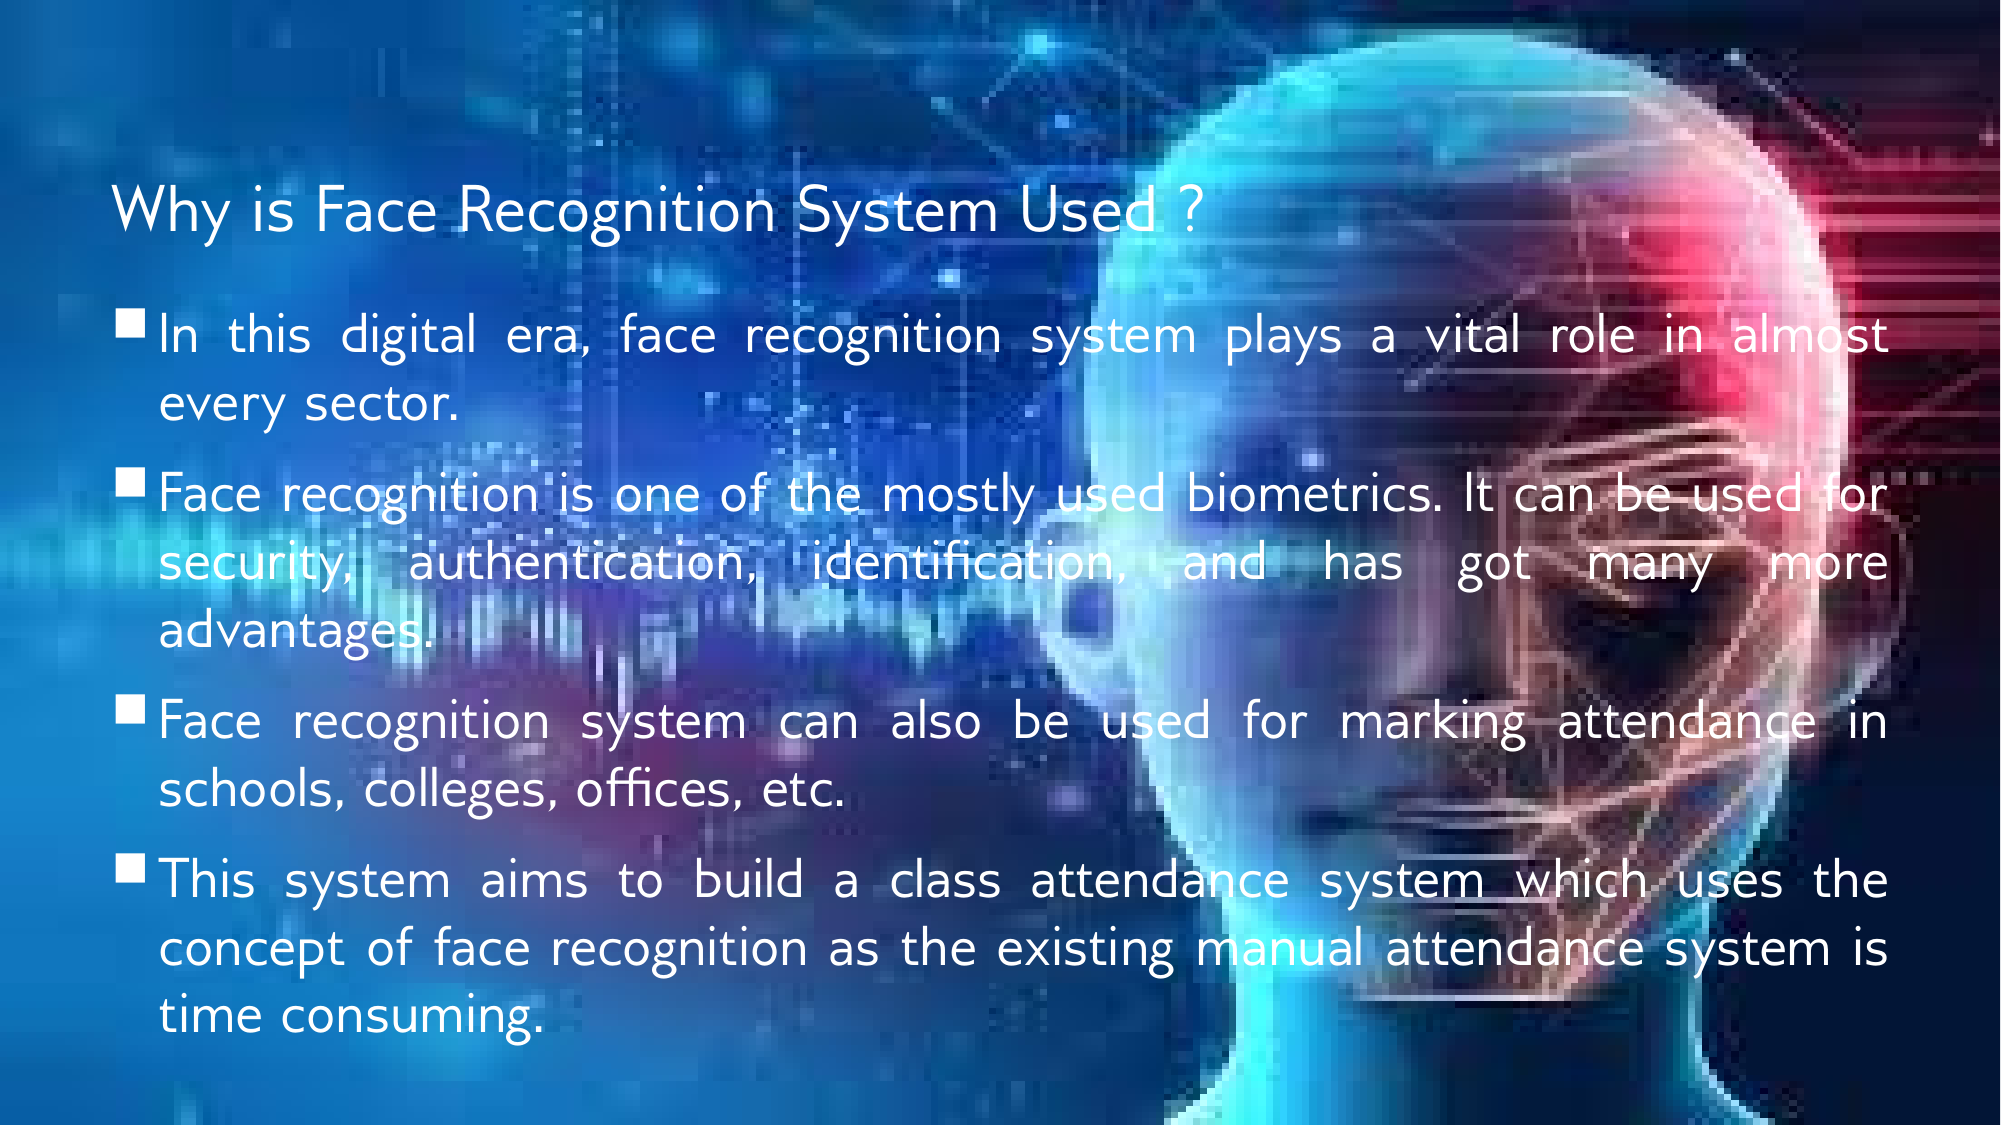

Why is Face Recognition System Used ?
In this digital era, face recognition system plays a vital role in almost every sector.
Face recognition is one of the mostly used biometrics. It can be used for security, authentication, identification, and has got many more advantages.
Face recognition system can also be used for marking attendance in schools, colleges, offices, etc.
This system aims to build a class attendance system which uses the concept of face recognition as the existing manual attendance system is time consuming.